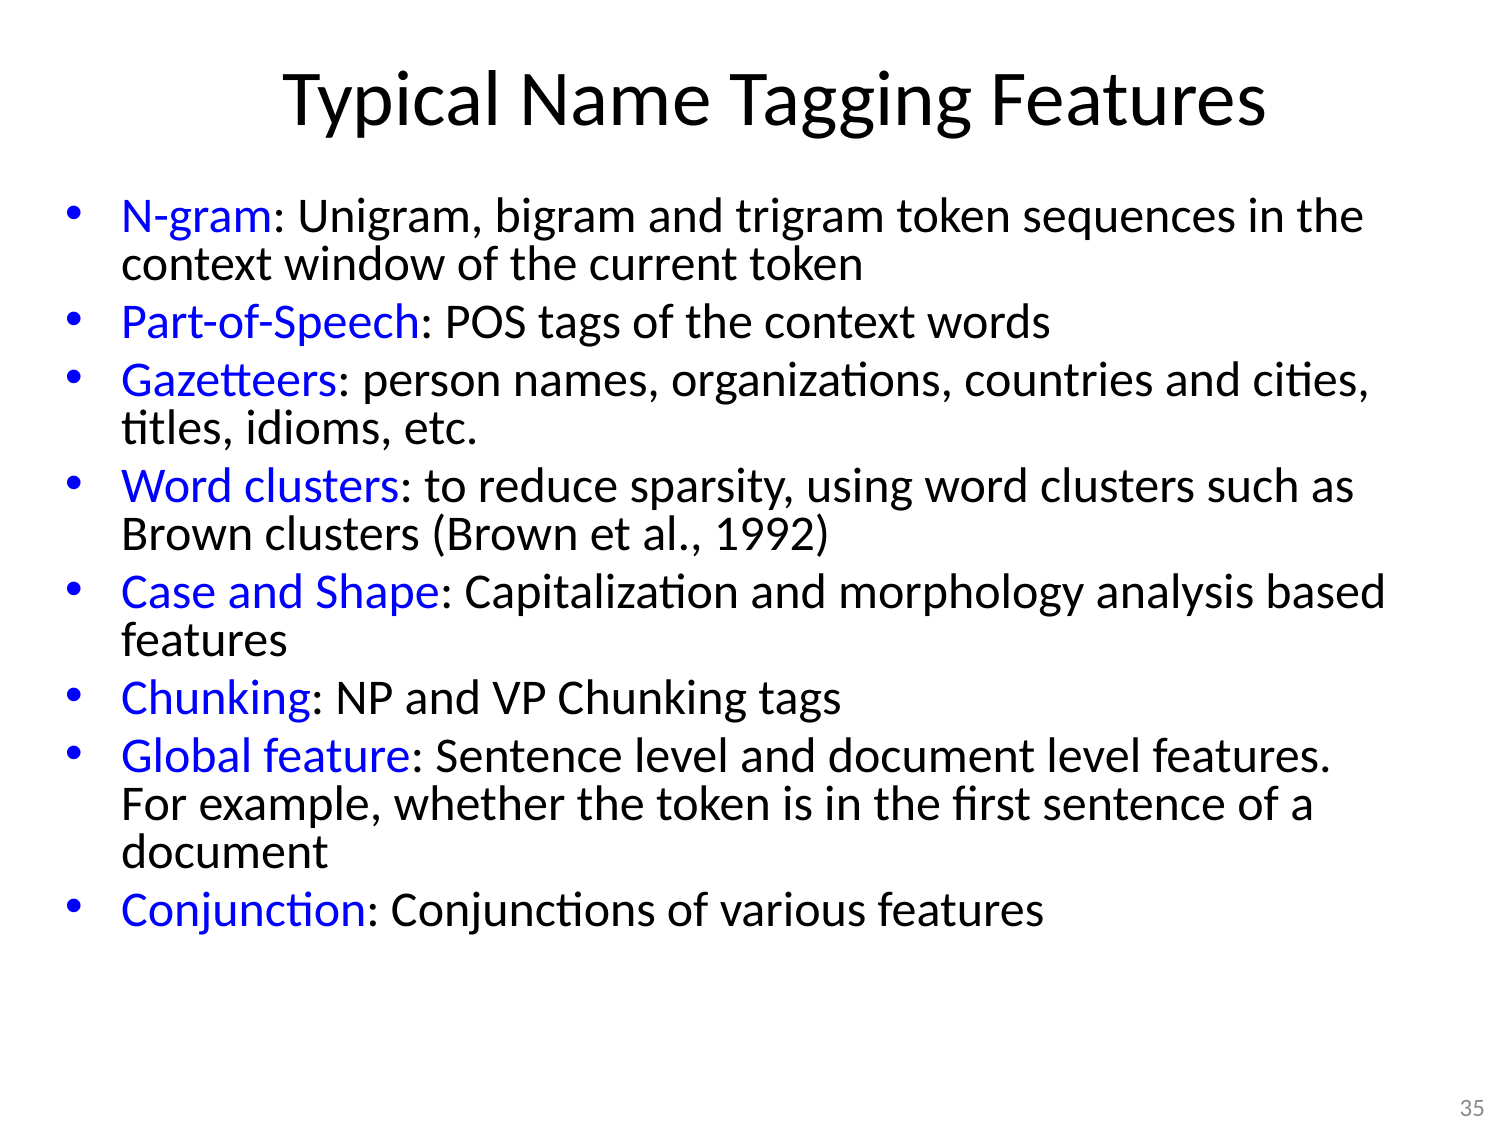

# Typical Name Tagging Features
N-gram: Unigram, bigram and trigram token sequences in the context window of the current token
Part-of-Speech: POS tags of the context words
Gazetteers: person names, organizations, countries and cities, titles, idioms, etc.
Word clusters: to reduce sparsity, using word clusters such as Brown clusters (Brown et al., 1992)
Case and Shape: Capitalization and morphology analysis based features
Chunking: NP and VP Chunking tags
Global feature: Sentence level and document level features. For example, whether the token is in the first sentence of a document
Conjunction: Conjunctions of various features

35